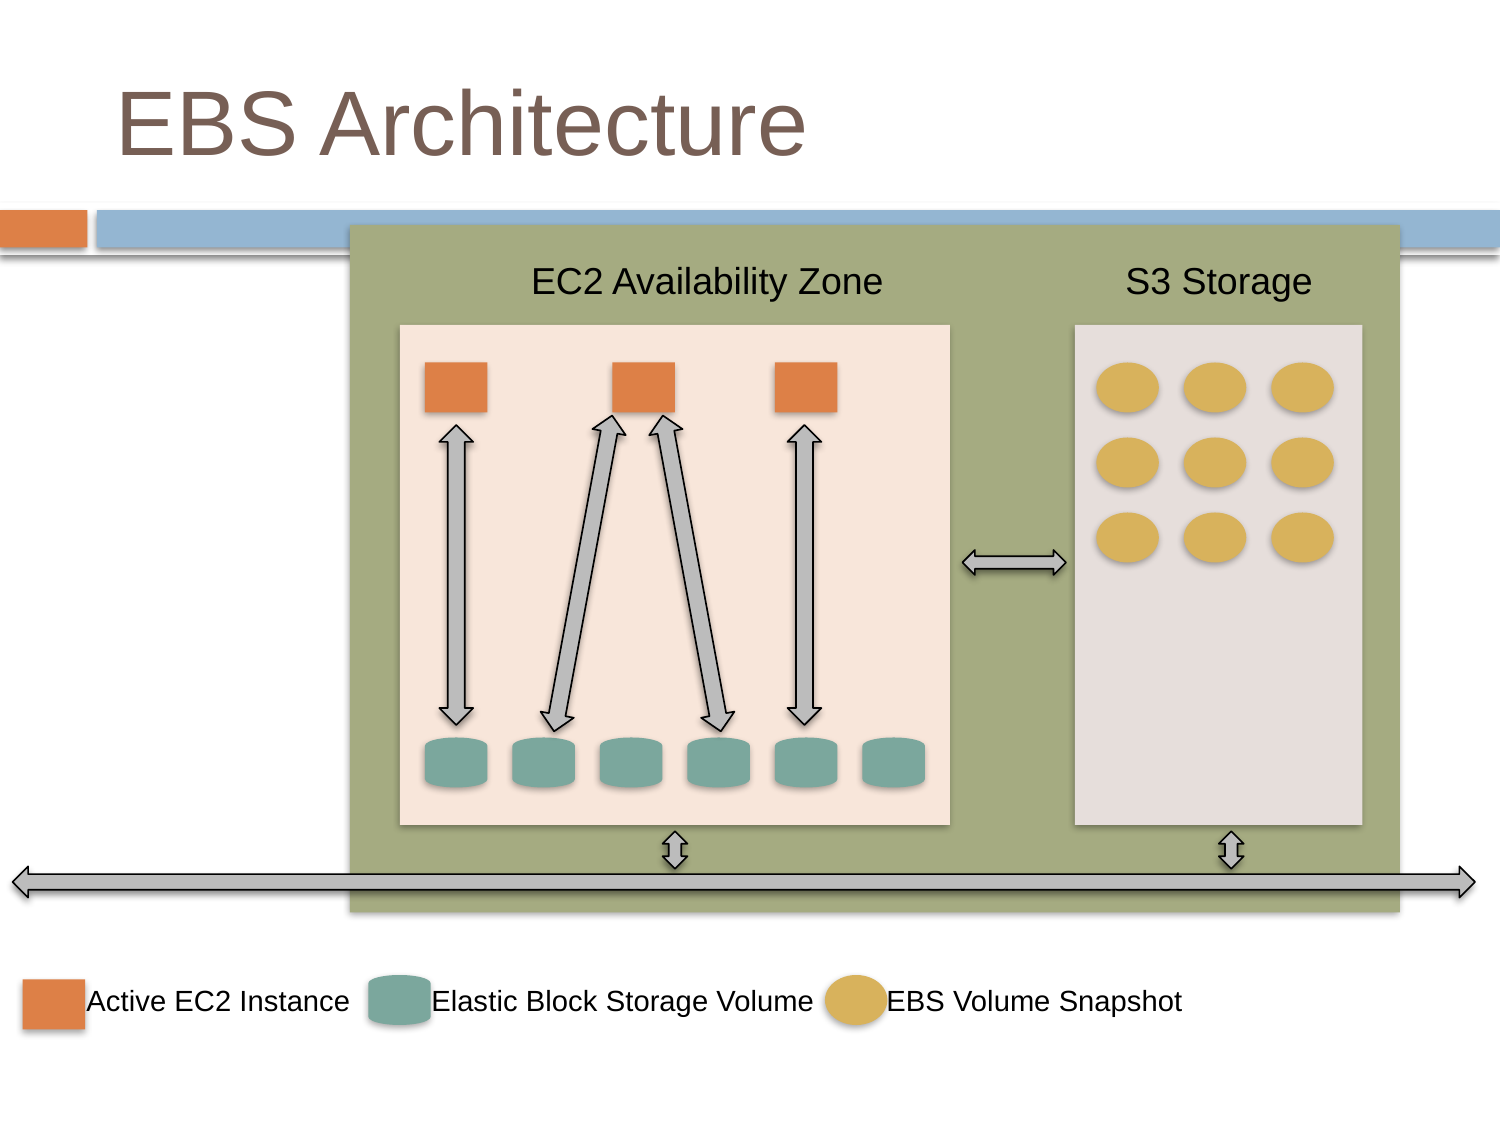

# EBS Architecture

EC2 Availability Zone
S3 Storage

Active EC2 Instance

Elastic Block Storage Volume

EBS Volume Snapshot